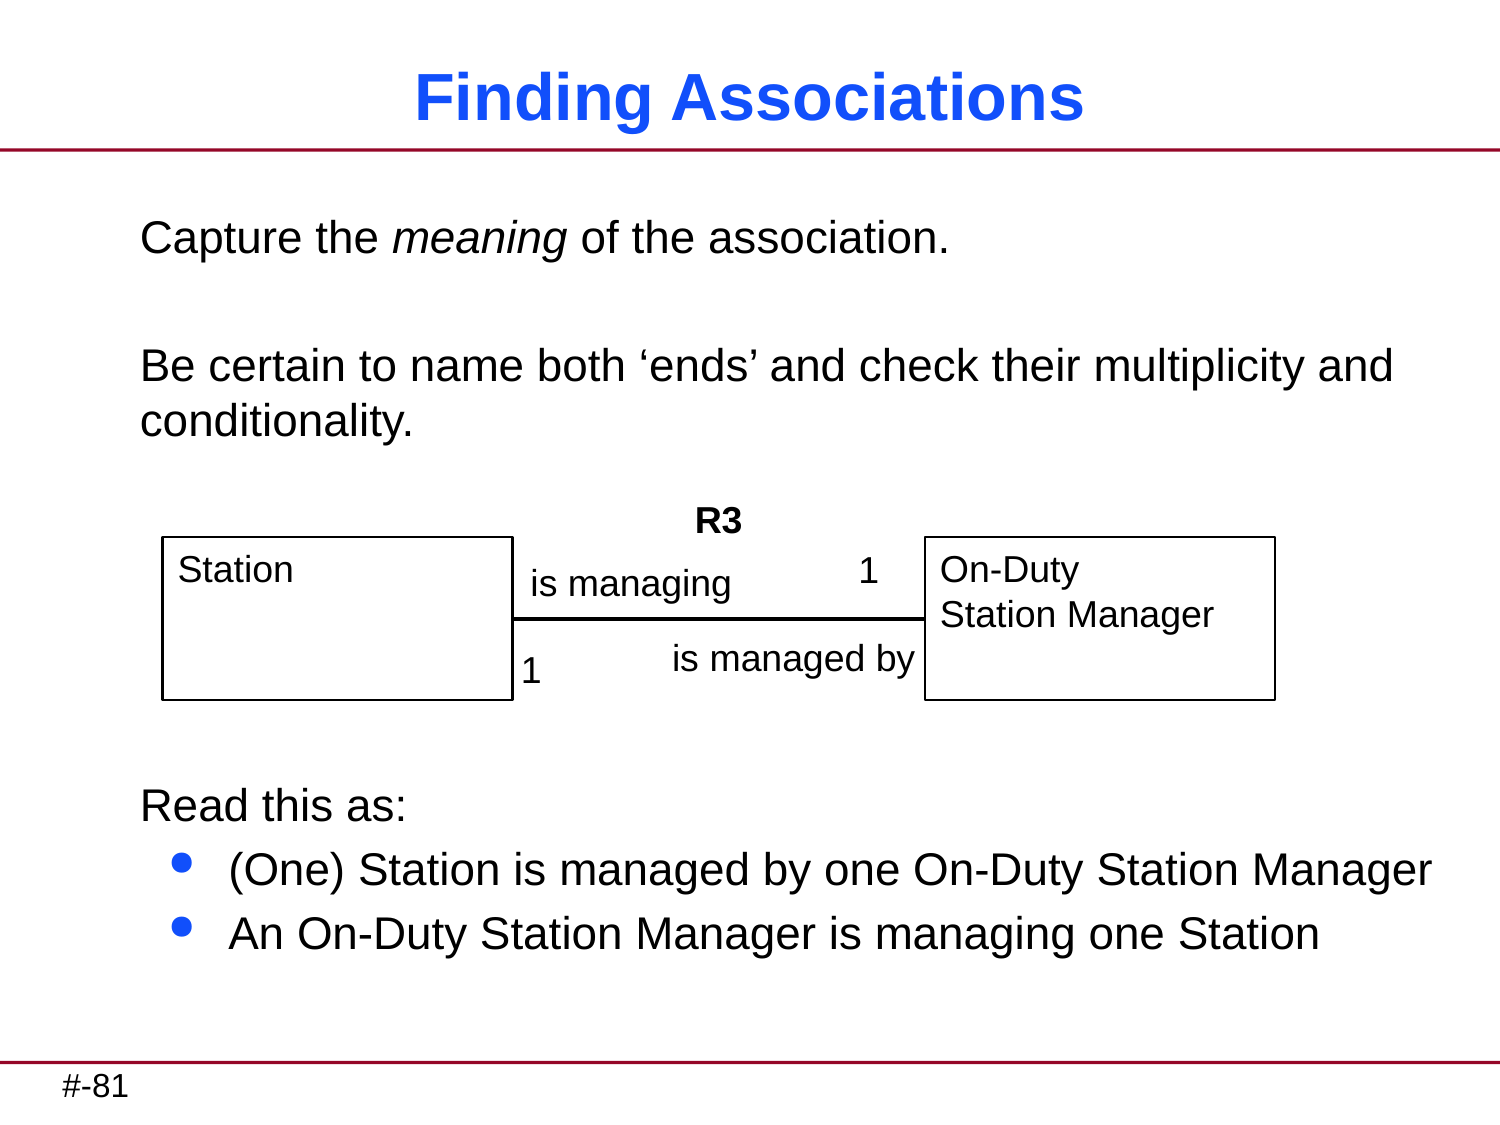

# Finding Associations
Capture the meaning of the association.

Be certain to name both ‘ends’ and check their multiplicity and conditionality.

Read this as:
(One) Station is managed by one On-Duty Station Manager
An On-Duty Station Manager is managing one Station

R3
Station
1
On-Duty
Station Manager
is managing
is managed by
1